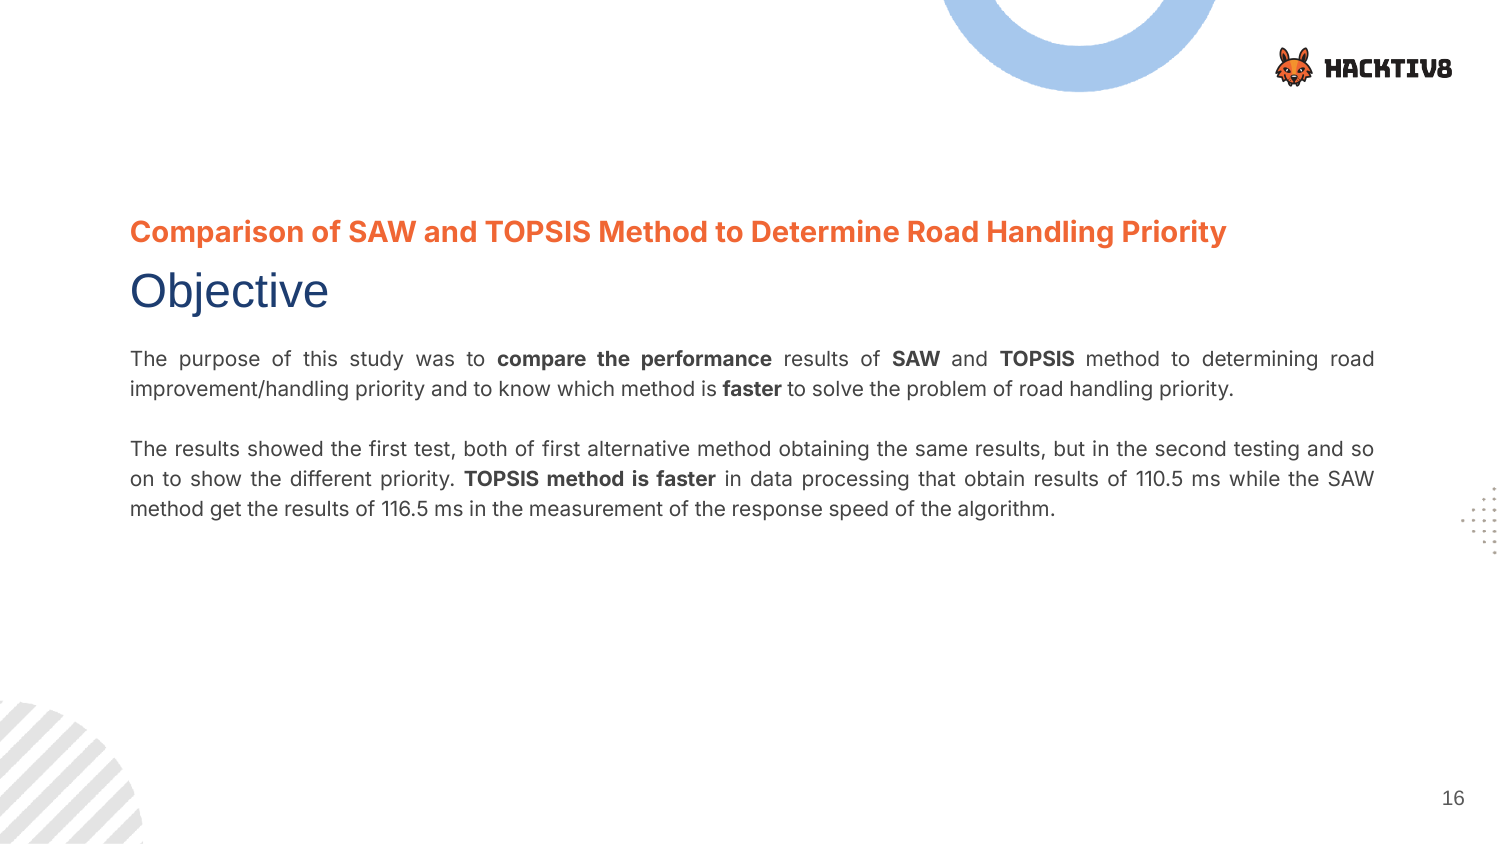

Comparison of SAW and TOPSIS Method to Determine Road Handling Priority

Objective
The purpose of this study was to compare the performance results of SAW and TOPSIS method to determining road improvement/handling priority and to know which method is faster to solve the problem of road handling priority.

The results showed the first test, both of first alternative method obtaining the same results, but in the second testing and so on to show the different priority. TOPSIS method is faster in data processing that obtain results of 110.5 ms while the SAW method get the results of 116.5 ms in the measurement of the response speed of the algorithm.
16